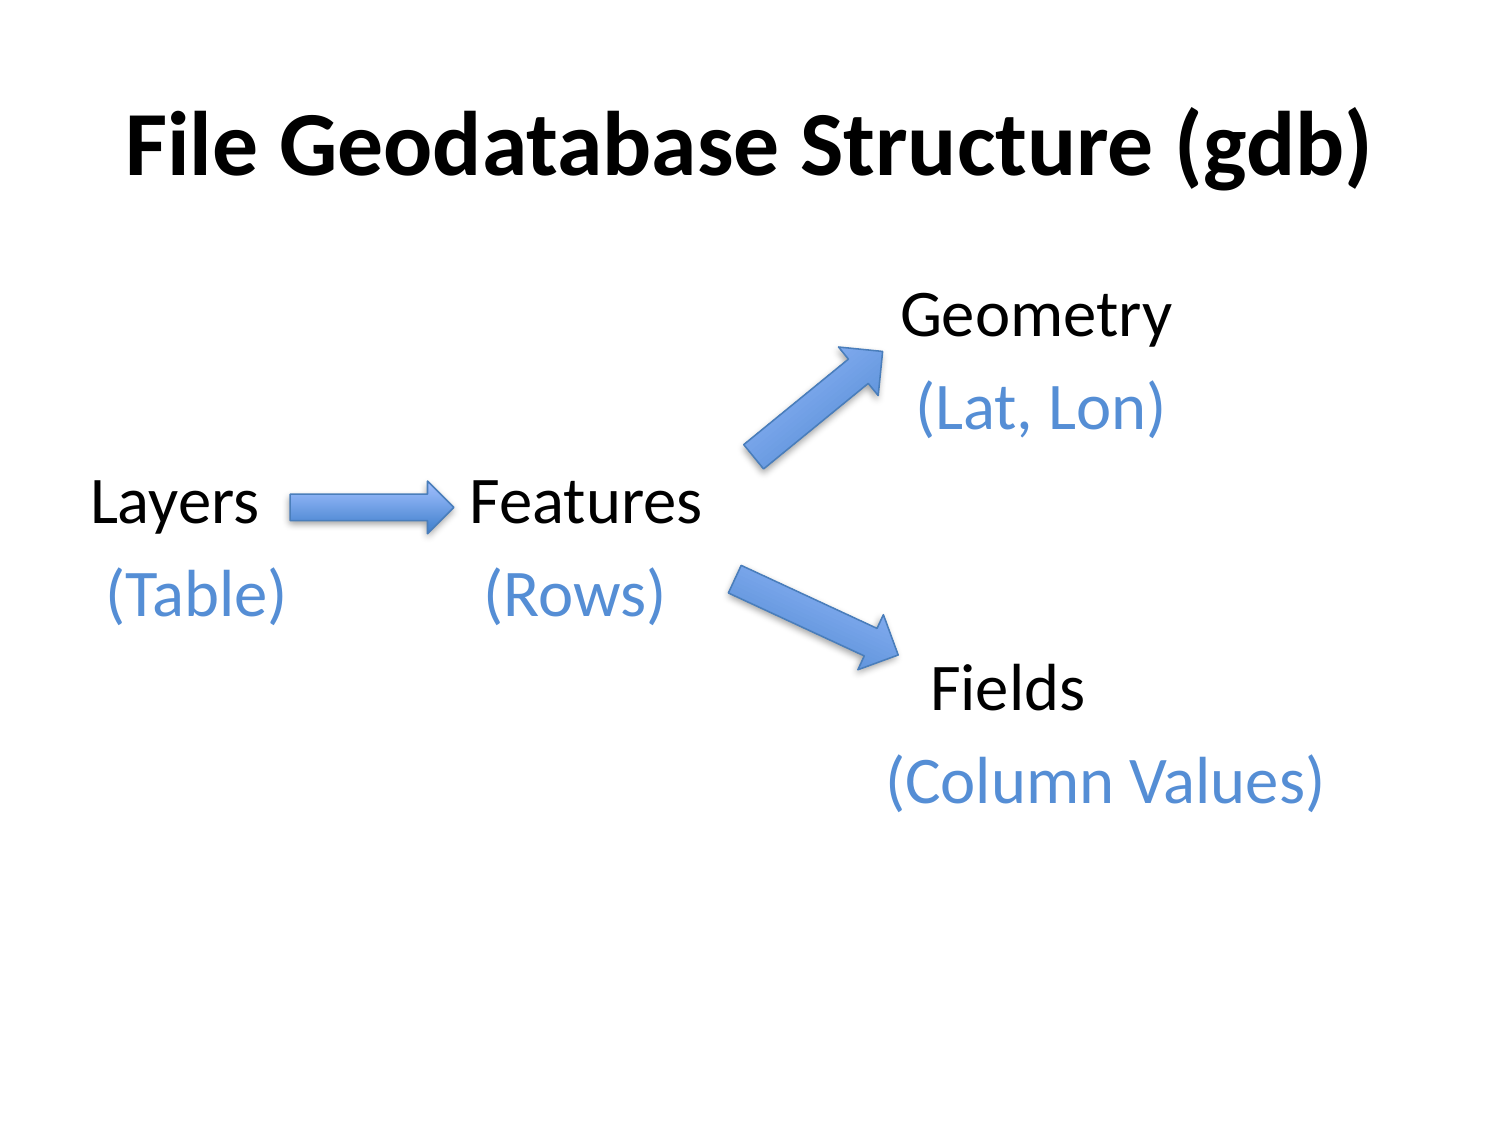

# File Geodatabase Structure (gdb)
                                                      Geometry
                                                       (Lat, Lon)
Layers              Features
 (Table)             (Rows)
                                                        Fields
                                                     (Column Values)